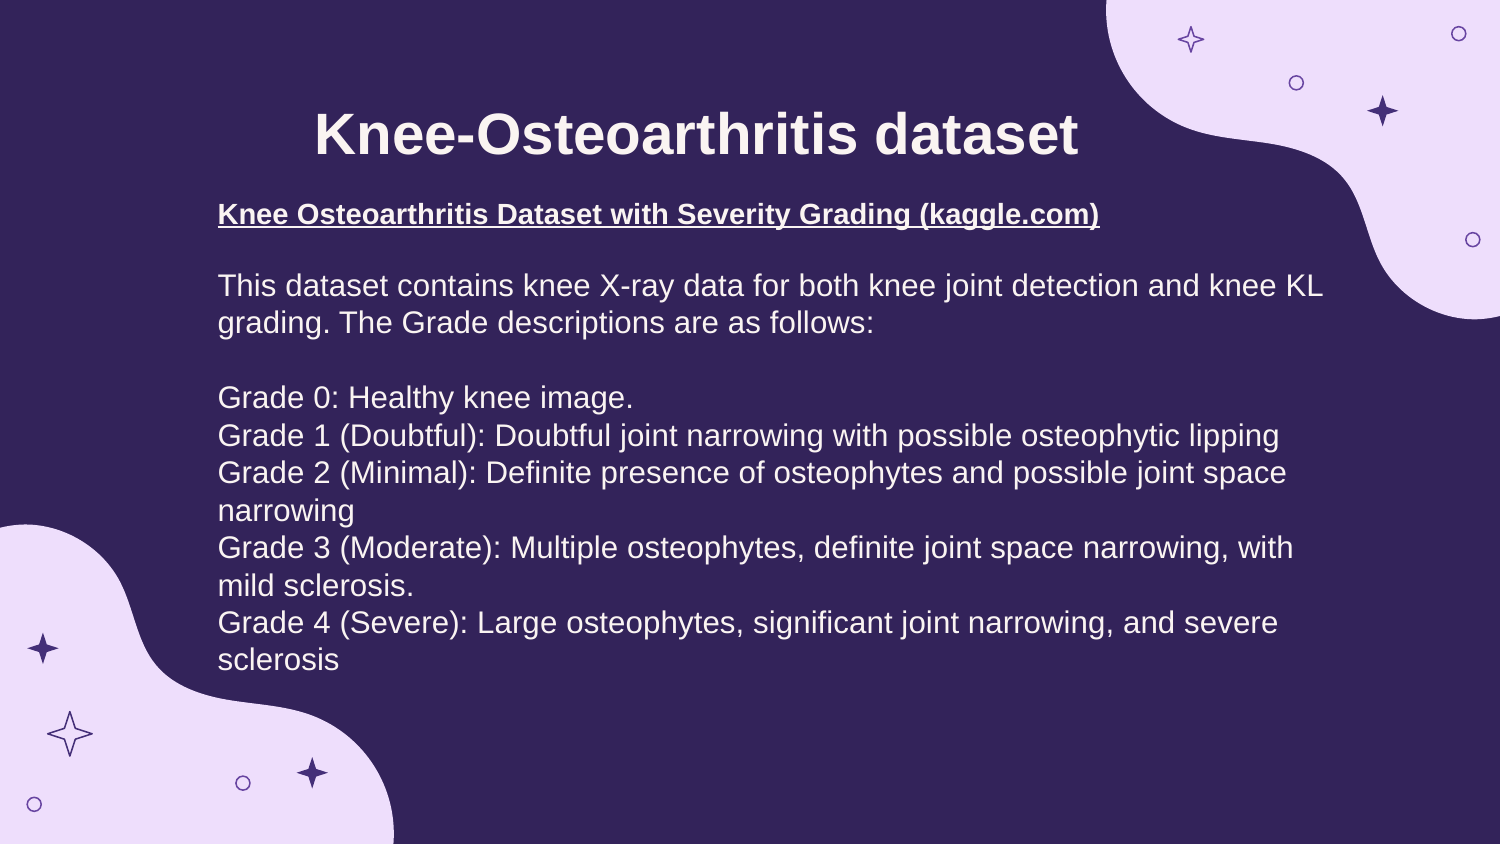

Knee-Osteoarthritis dataset
Knee Osteoarthritis Dataset with Severity Grading (kaggle.com)

This dataset contains knee X-ray data for both knee joint detection and knee KL grading. The Grade descriptions are as follows:

Grade 0: Healthy knee image.
Grade 1 (Doubtful): Doubtful joint narrowing with possible osteophytic lipping
Grade 2 (Minimal): Definite presence of osteophytes and possible joint space narrowing
Grade 3 (Moderate): Multiple osteophytes, definite joint space narrowing, with mild sclerosis.
Grade 4 (Severe): Large osteophytes, significant joint narrowing, and severe sclerosis